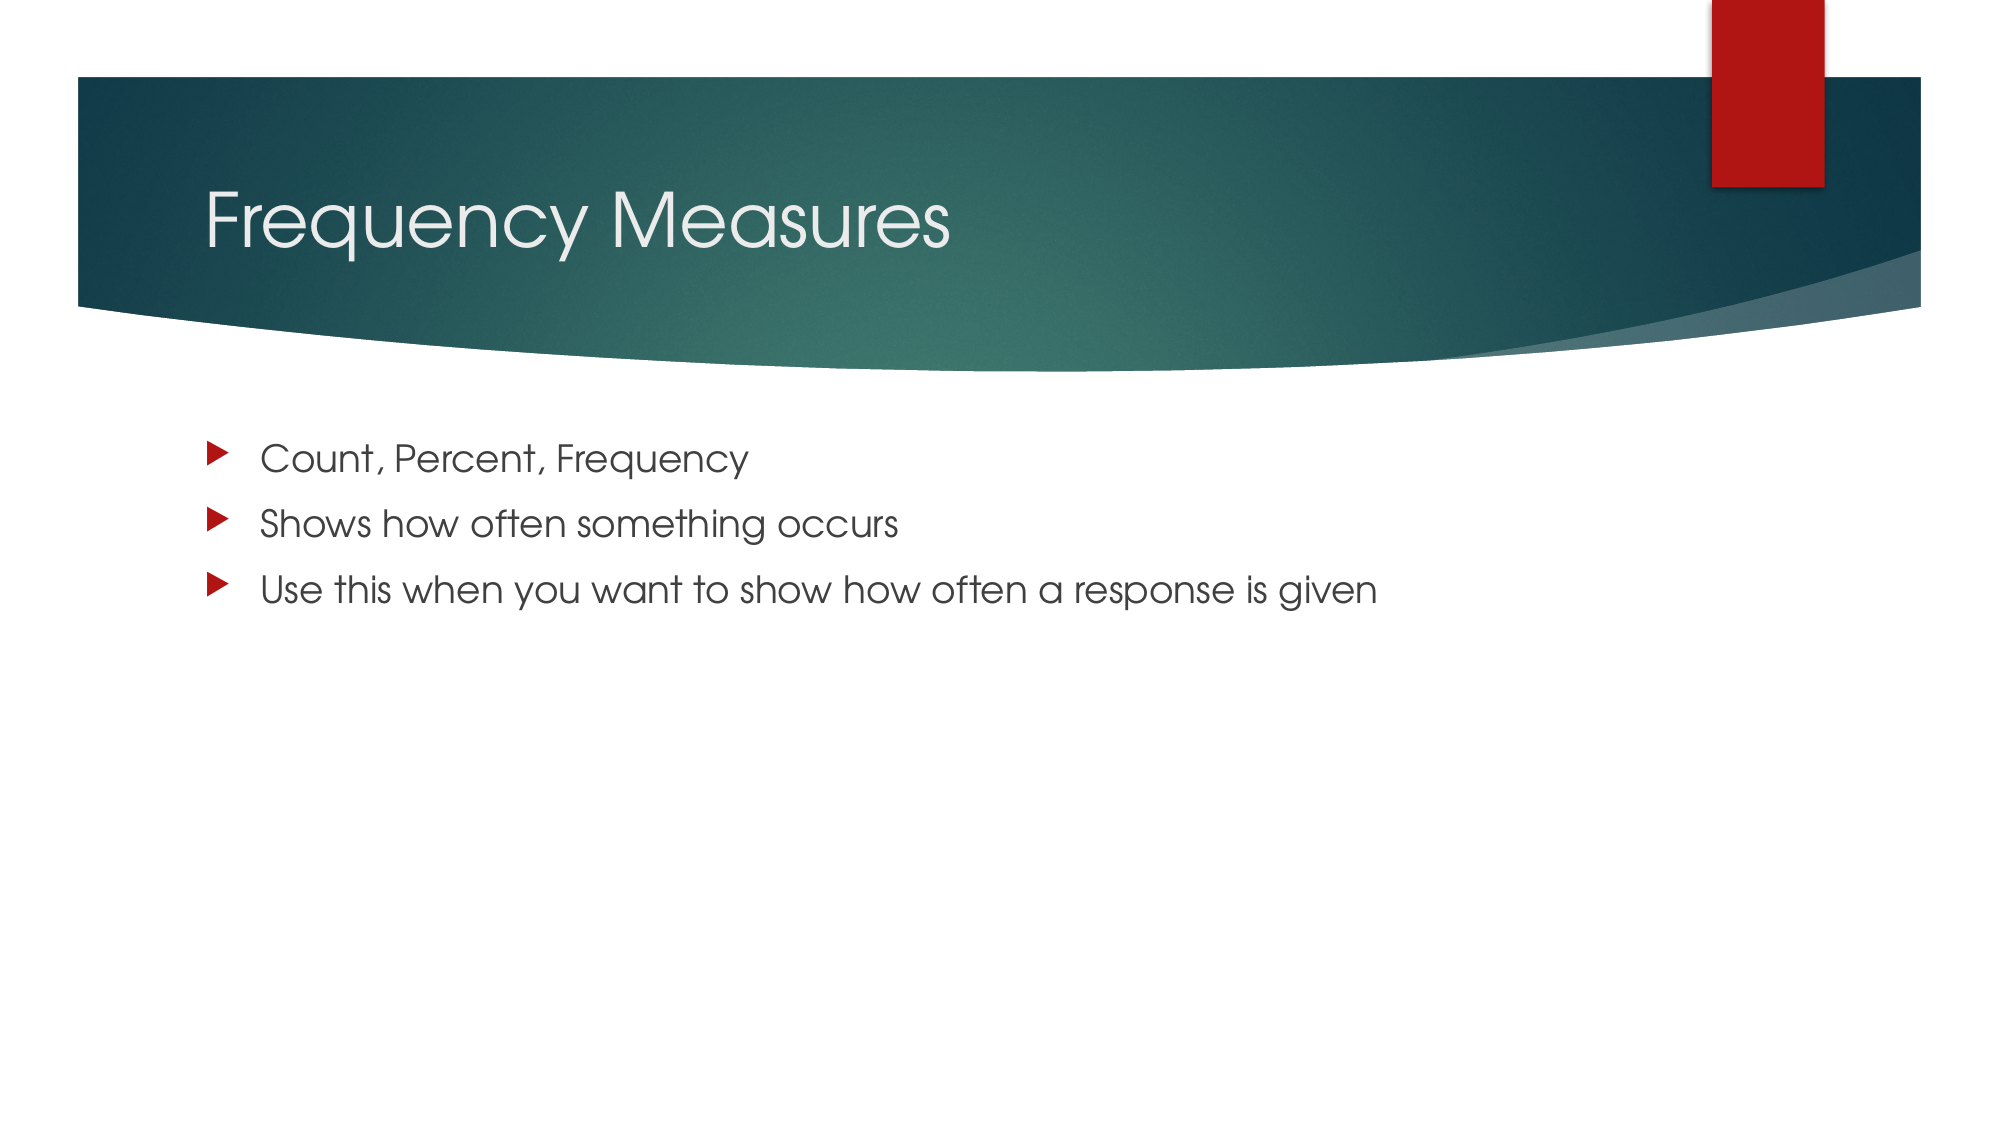

# Frequency Measures
Count, Percent, Frequency
Shows how often something occurs
Use this when you want to show how often a response is given